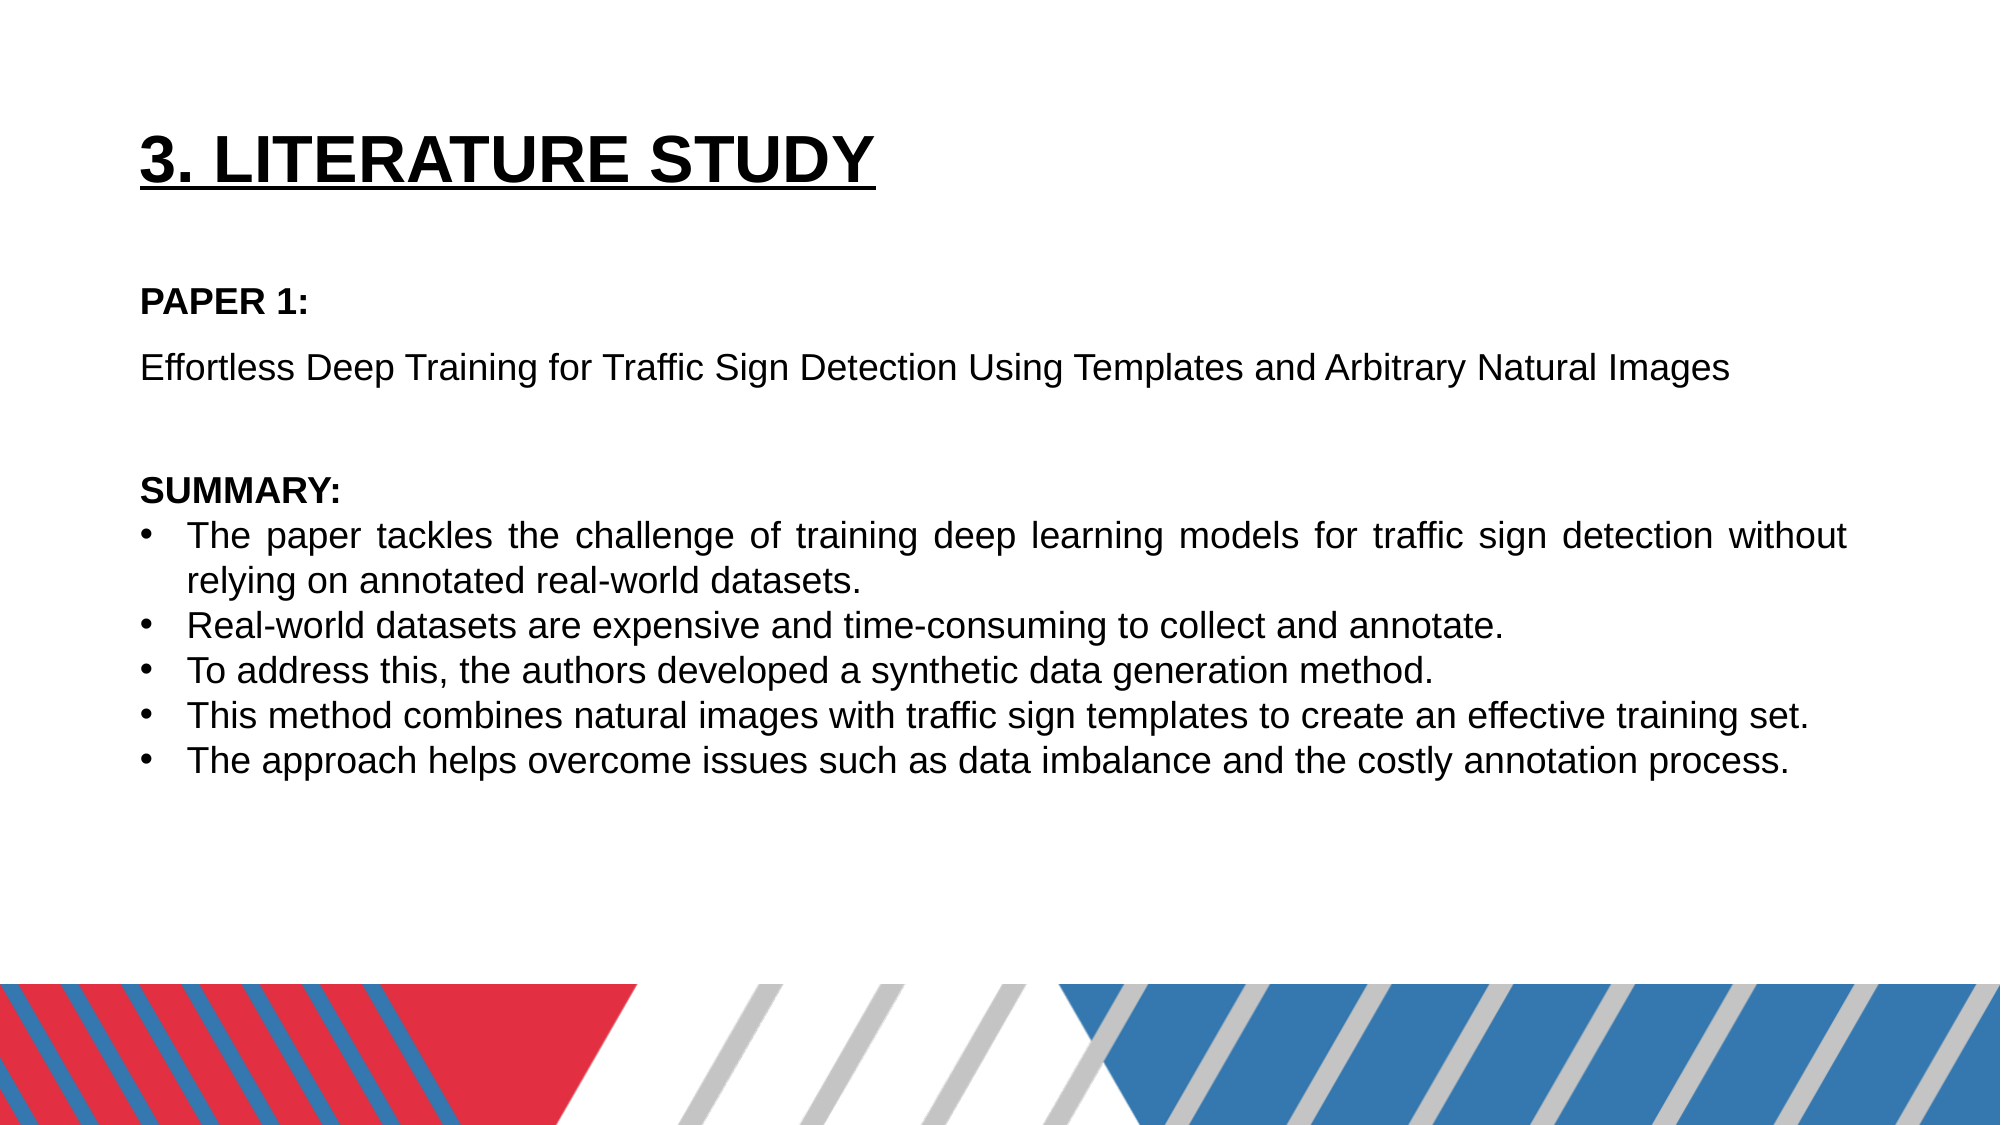

# 3. LITERATURE STUDY
PAPER 1:
Effortless Deep Training for Traffic Sign Detection Using Templates and Arbitrary Natural Images
SUMMARY:
The paper tackles the challenge of training deep learning models for traffic sign detection without relying on annotated real-world datasets.
Real-world datasets are expensive and time-consuming to collect and annotate.
To address this, the authors developed a synthetic data generation method.
This method combines natural images with traffic sign templates to create an effective training set.
The approach helps overcome issues such as data imbalance and the costly annotation process.